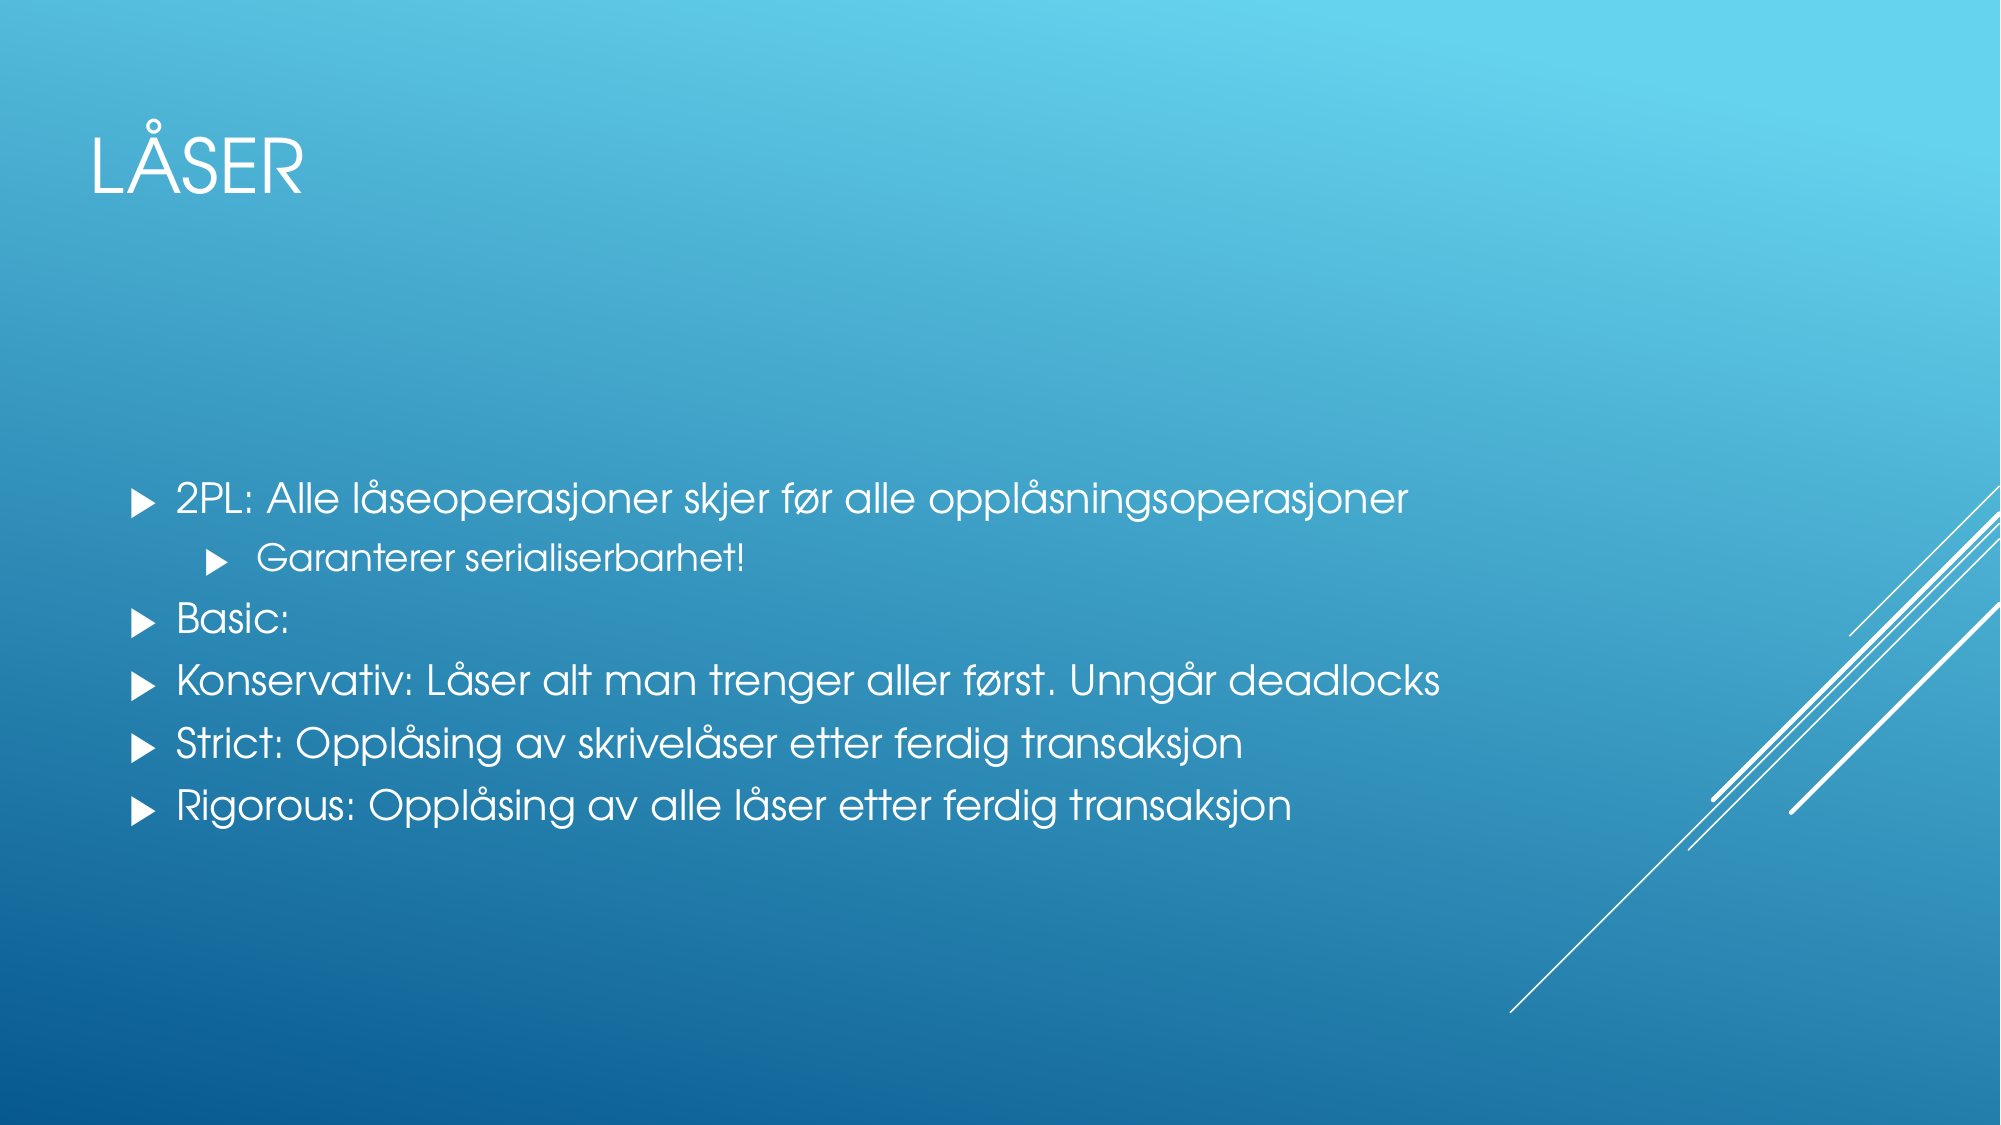

# LÅSER
2PL: Alle låseoperasjoner skjer før alle opplåsningsoperasjoner
Garanterer serialiserbarhet!
Basic:
Konservativ: Låser alt man trenger aller først. Unngår deadlocks
Strict: Opplåsing av skrivelåser etter ferdig transaksjon
Rigorous: Opplåsing av alle låser etter ferdig transaksjon